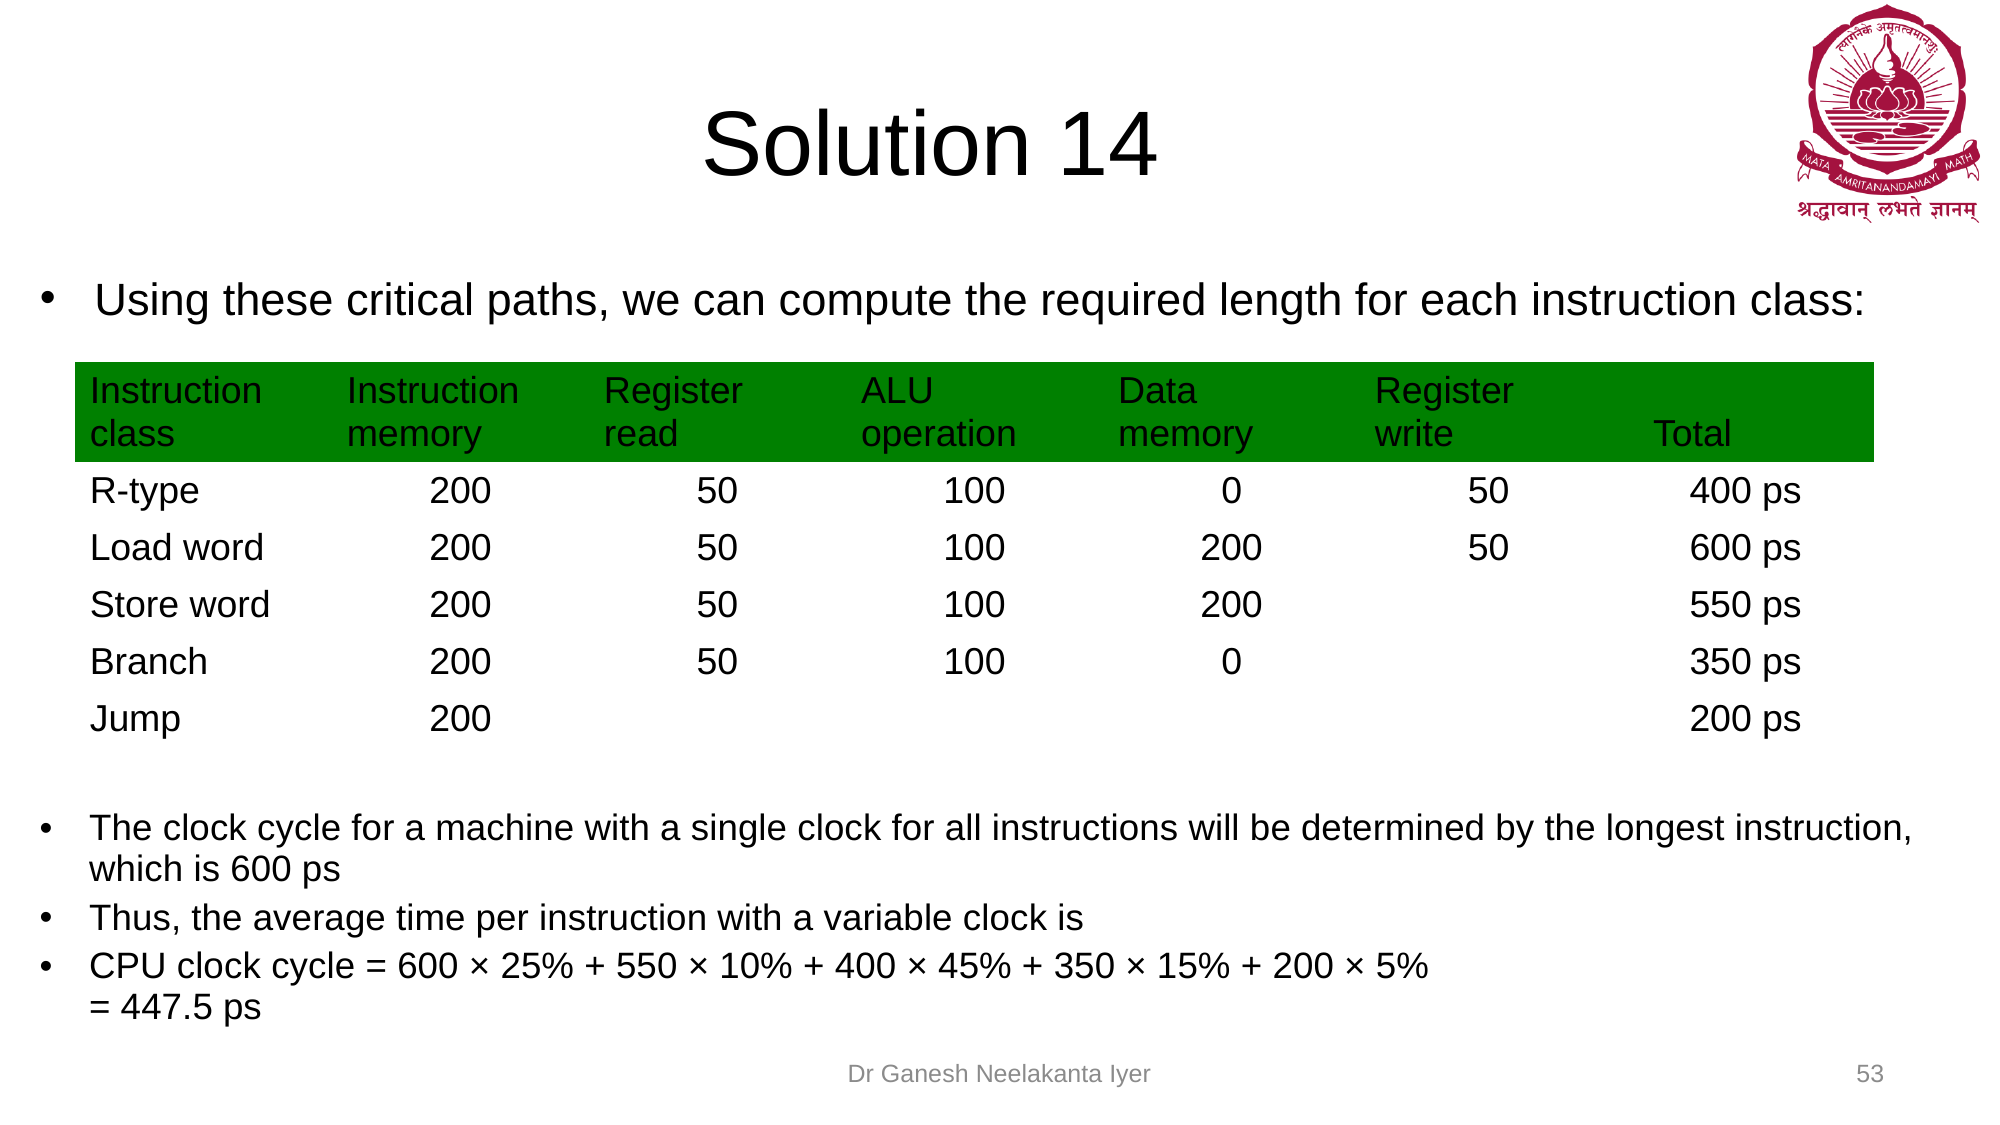

# Solution 14
Using these critical paths, we can compute the required length for each instruction class:
| Instruction  class | Instruction  memory | Register  read | ALU  operation | Data  memory | Register  write | Total |
| --- | --- | --- | --- | --- | --- | --- |
| R-type | 200 | 50 | 100 | 0 | 50 | 400 ps |
| Load word | 200 | 50 | 100 | 200 | 50 | 600 ps |
| Store word | 200 | 50 | 100 | 200 |  | 550 ps |
| Branch | 200 | 50 | 100 | 0 |  | 350 ps |
| Jump | 200 |  |  |  |  | 200 ps |
The clock cycle for a machine with a single clock for all instructions will be determined by the longest instruction, which is 600 ps
Thus, the average time per instruction with a variable clock is
CPU clock cycle = 600 × 25% + 550 × 10% + 400 × 45% + 350 × 15% + 200 × 5% 
= 447.5 ps

Dr Ganesh Neelakanta Iyer
53